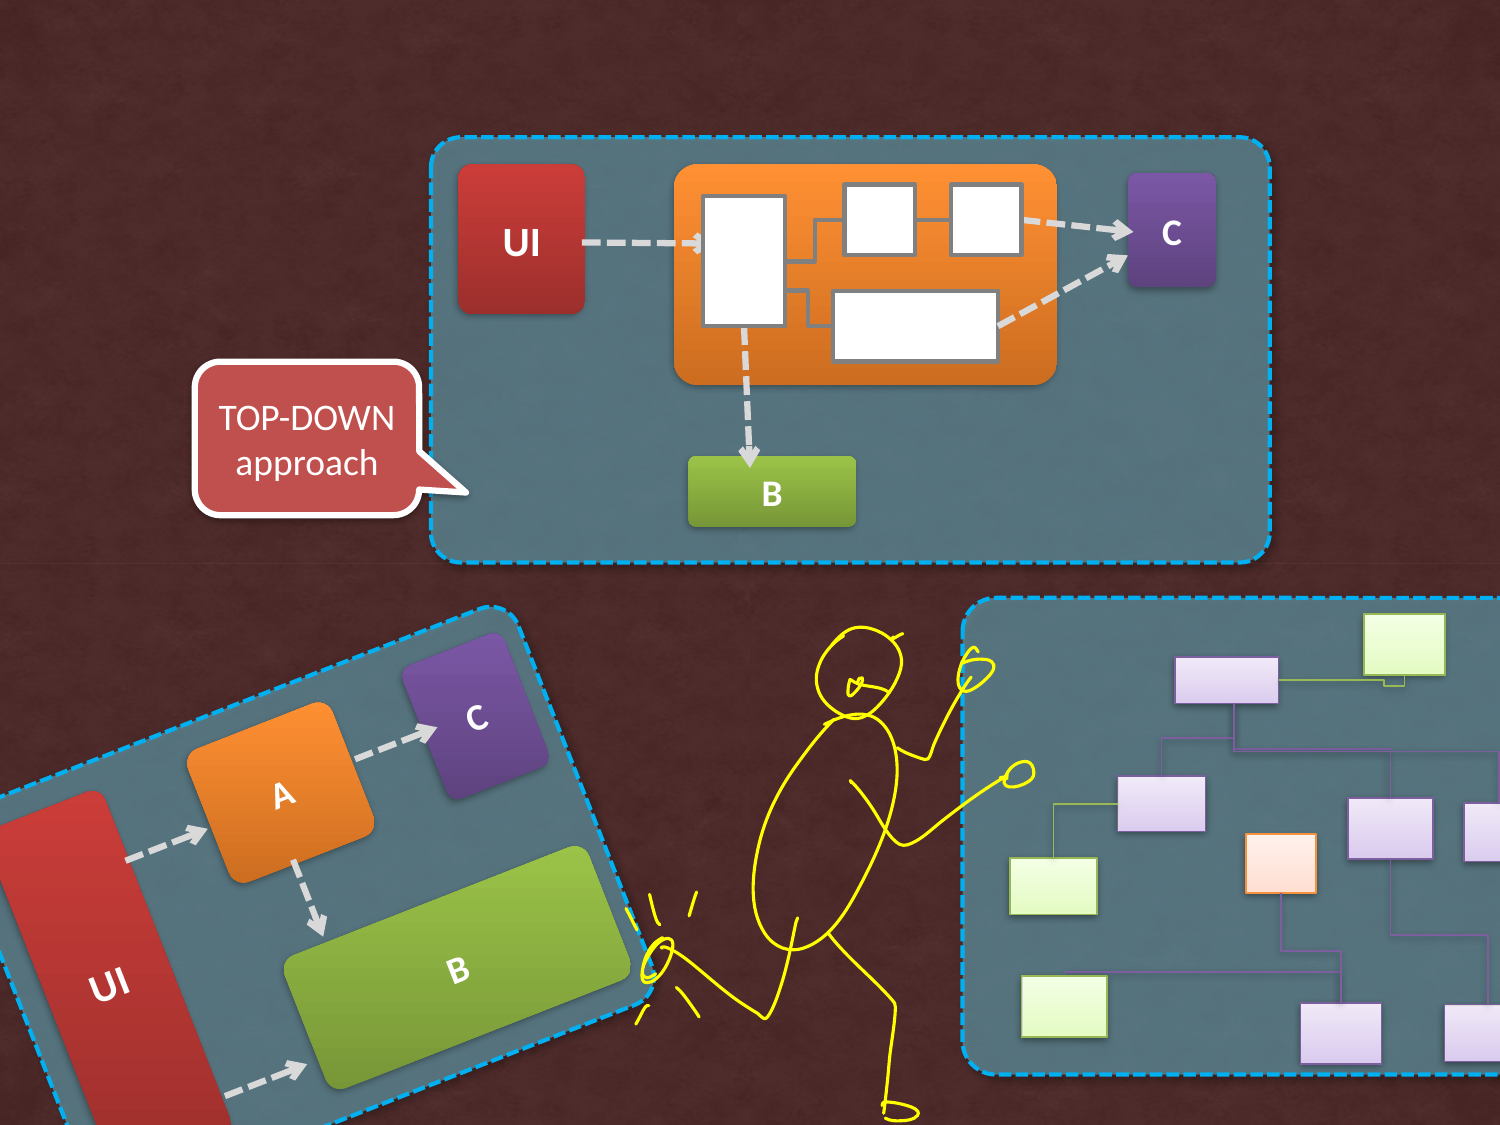

UI
C

B
TOP-DOWN approach

UI
A
C
B